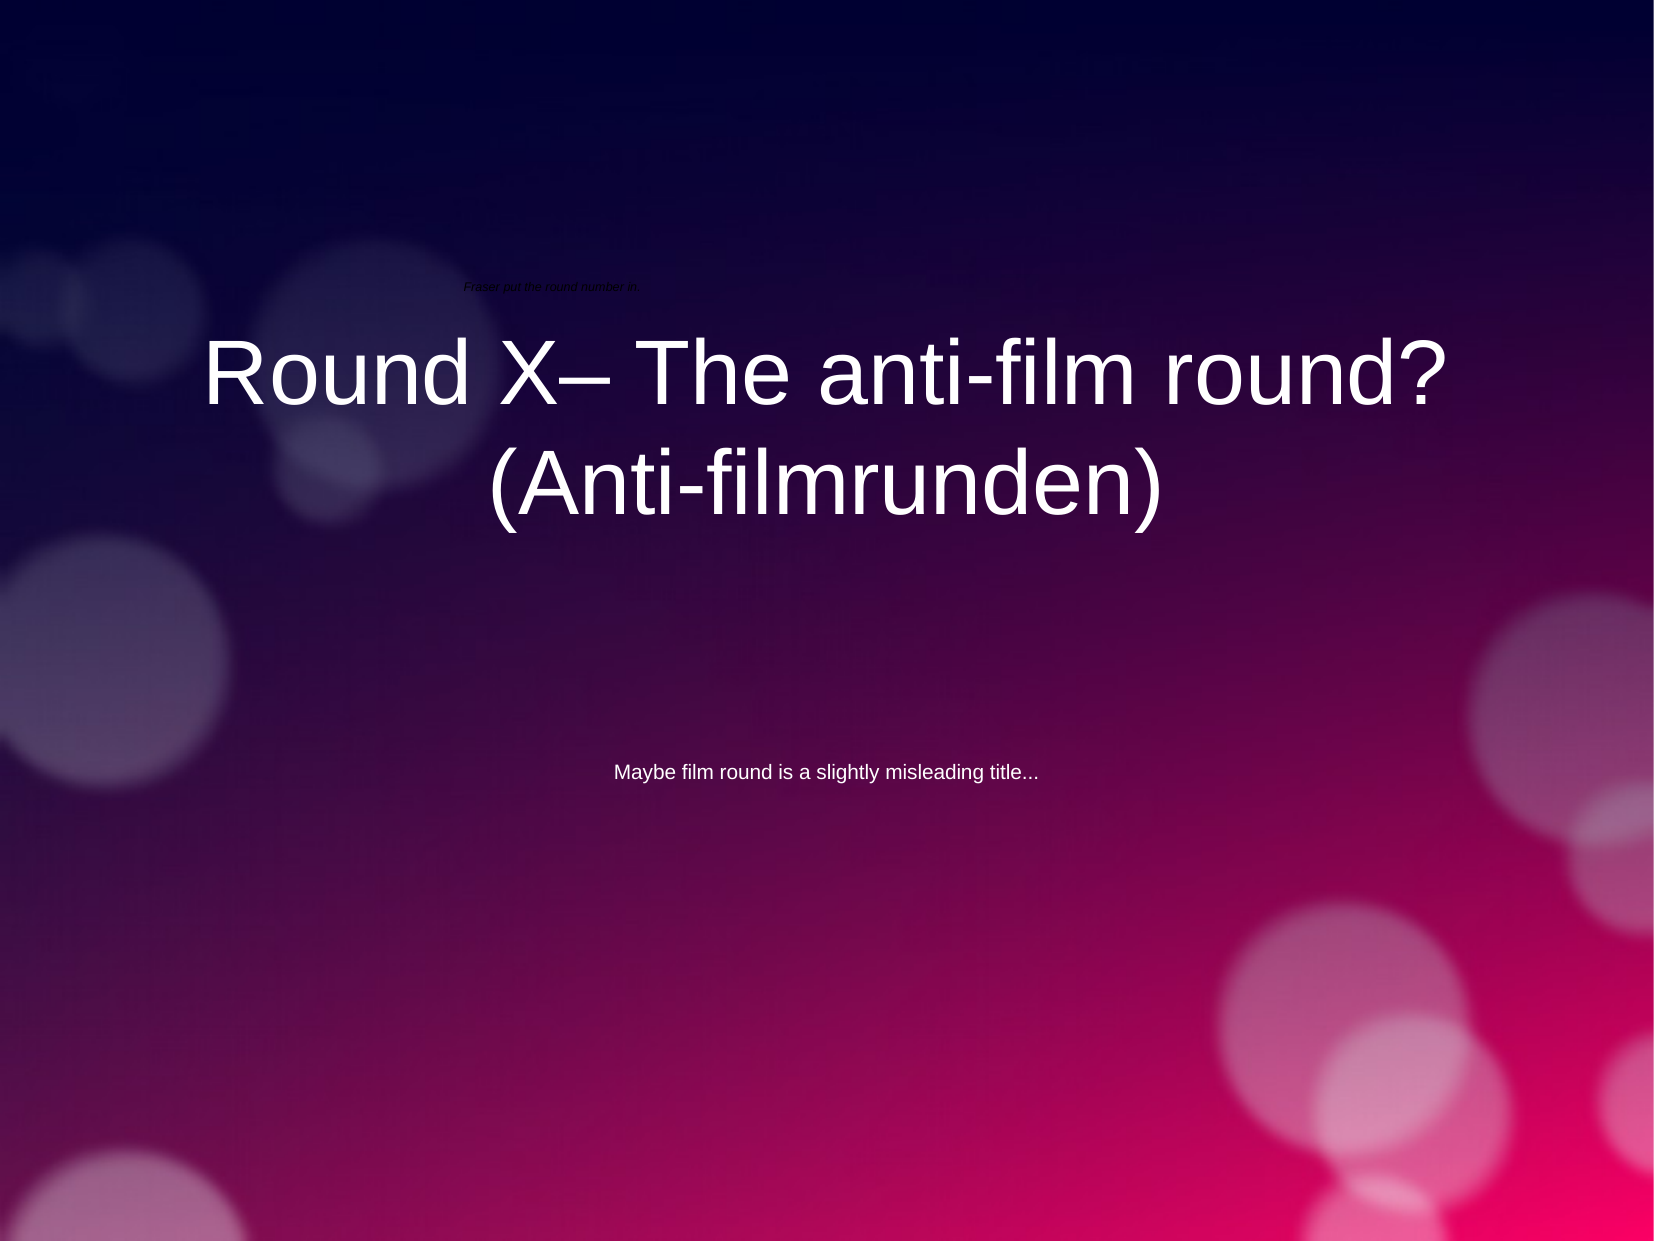

Fraser put the round number in.
Round X– The anti-film round?
(Anti-filmrunden)
Maybe film round is a slightly misleading title...